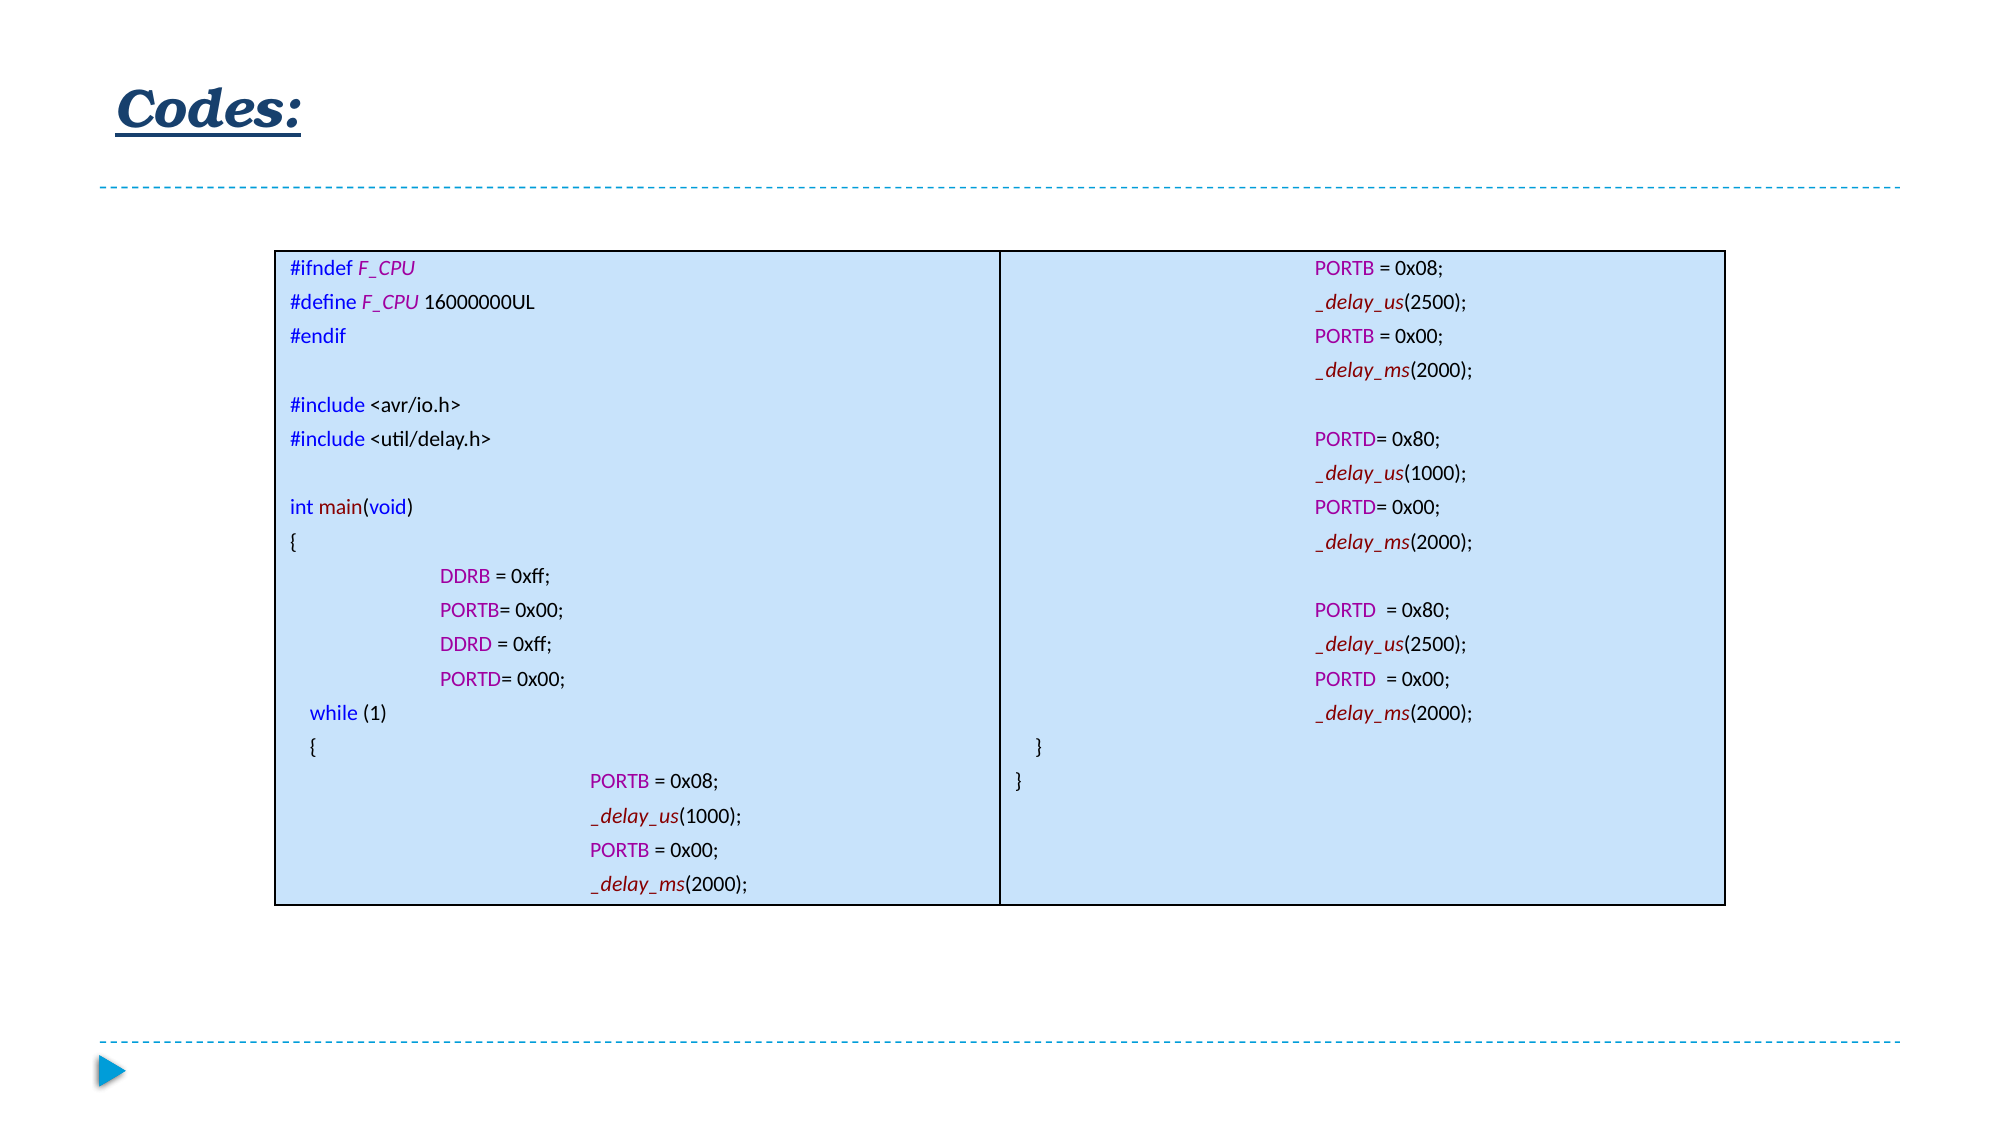

# Codes:
| #ifndef F\_CPU #define F\_CPU 16000000UL #endif   #include <avr/io.h> #include <util/delay.h>   int main(void) { DDRB = 0xff; PORTB= 0x00; DDRD = 0xff; PORTD= 0x00; while (1) { PORTB = 0x08; \_delay\_us(1000); PORTB = 0x00; \_delay\_ms(2000); | PORTB = 0x08; \_delay\_us(2500); PORTB = 0x00; \_delay\_ms(2000); PORTD= 0x80; \_delay\_us(1000); PORTD= 0x00; \_delay\_ms(2000); PORTD = 0x80; \_delay\_us(2500); PORTD = 0x00; \_delay\_ms(2000); } } |
| --- | --- |
79